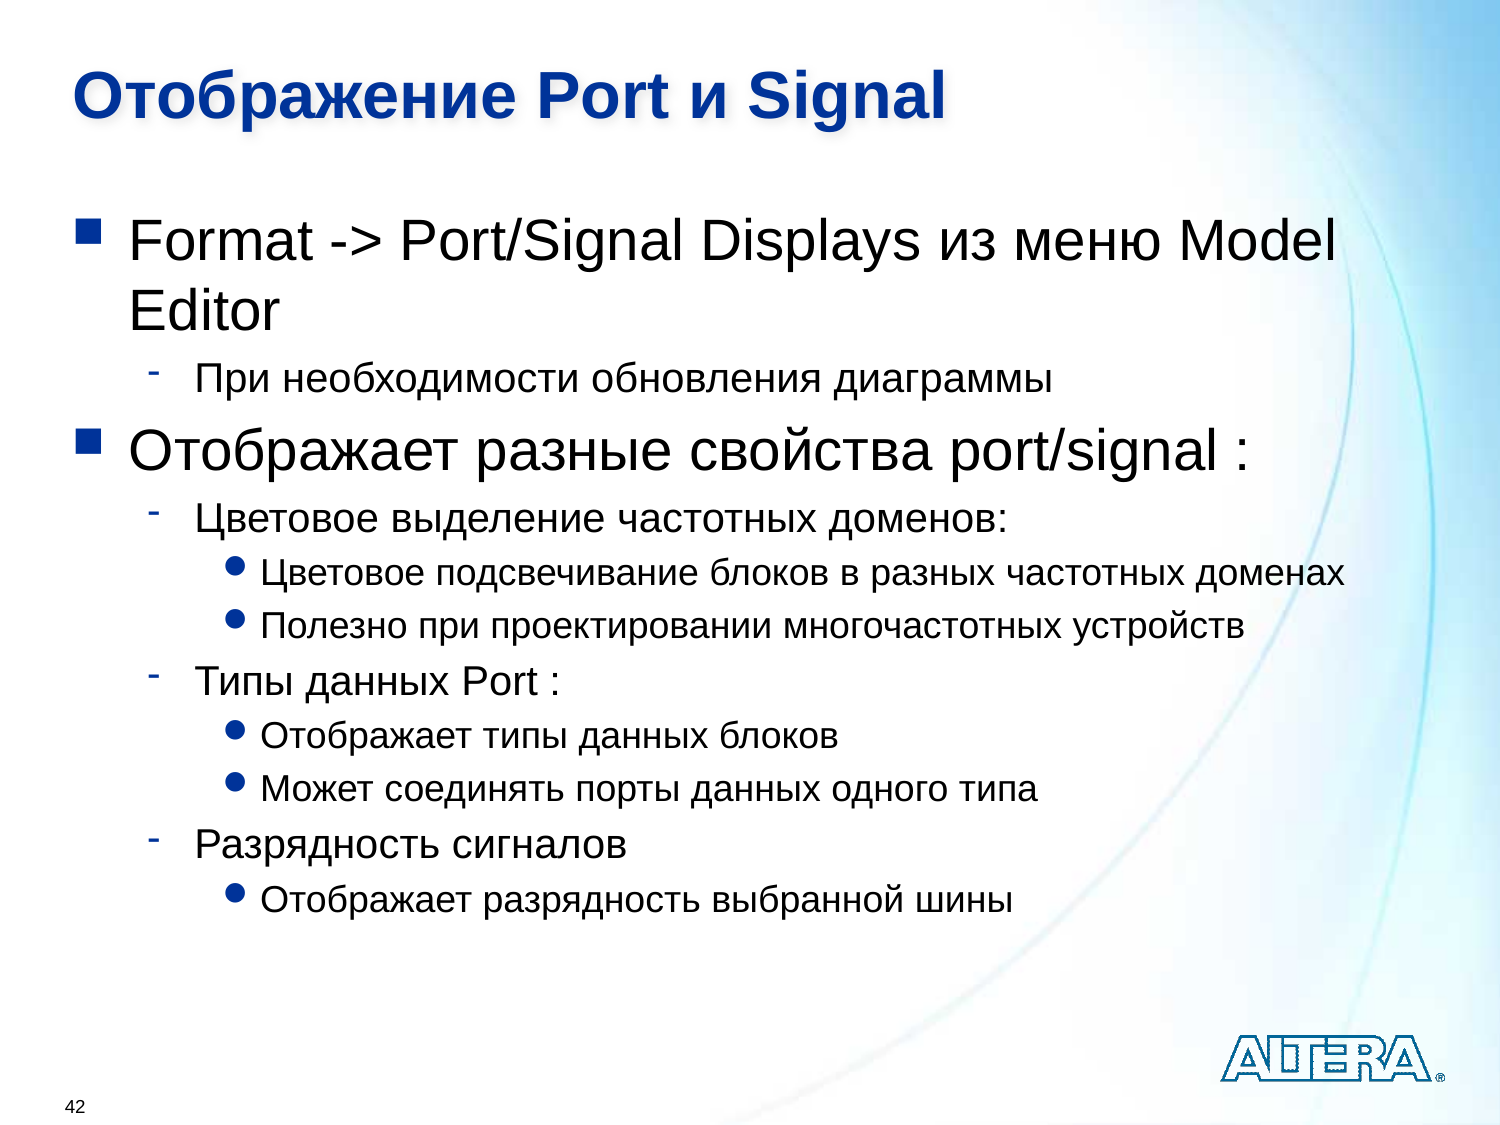

# Отображение Port и Signal
Format -> Port/Signal Displays из меню Model Editor
При необходимости обновления диаграммы
Отображает разные свойства port/signal :
Цветовое выделение частотных доменов:
Цветовое подсвечивание блоков в разных частотных доменах
Полезно при проектировании многочастотных устройств
Типы данных Port :
Отображает типы данных блоков
Может соединять порты данных одного типа
Разрядность сигналов
Отображает разрядность выбранной шины